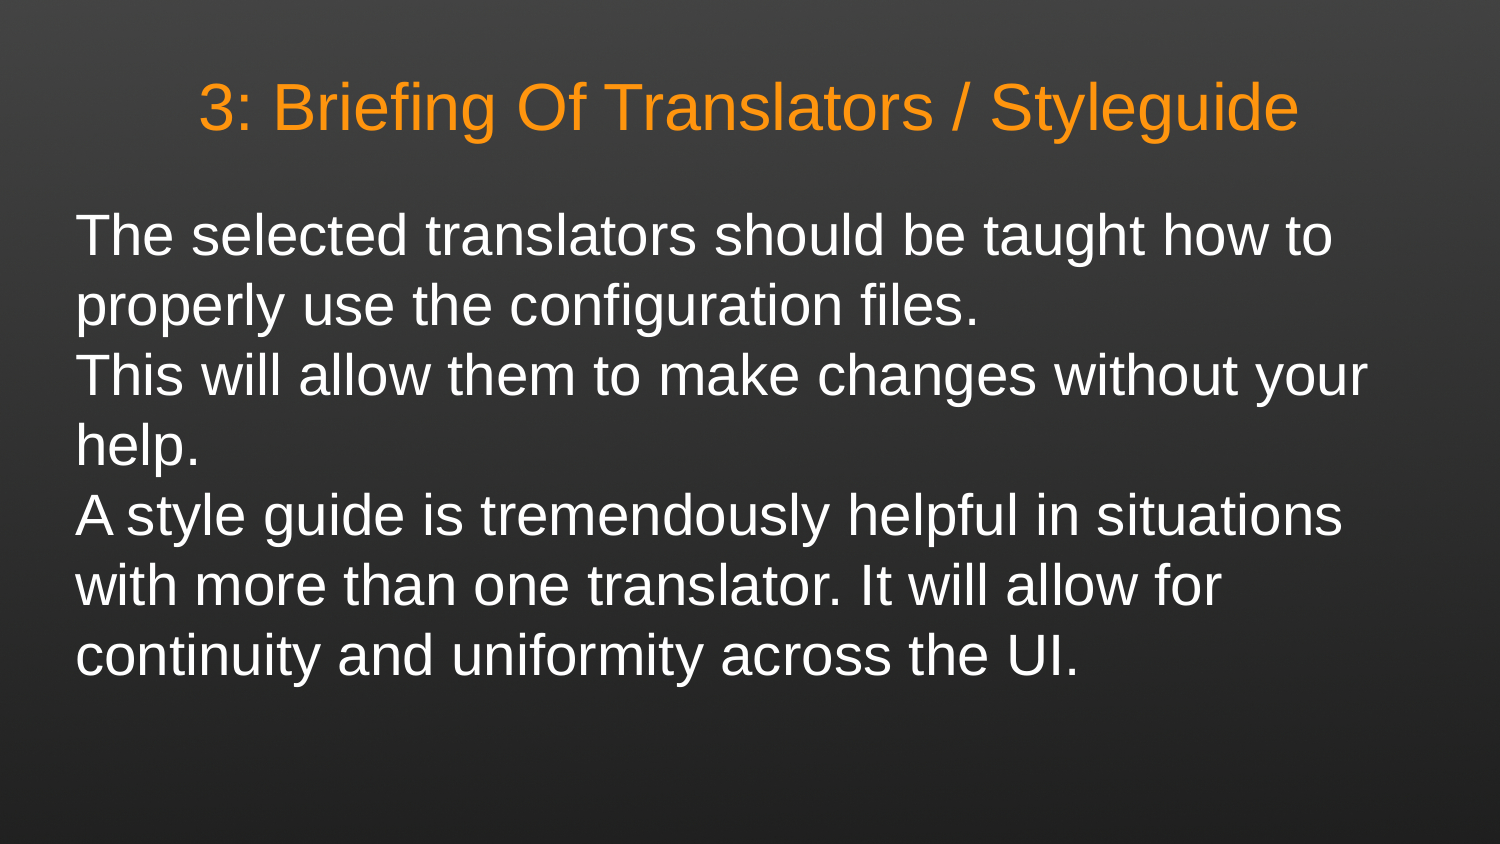

3: Briefing Of Translators / Styleguide
The selected translators should be taught how to properly use the configuration files.
This will allow them to make changes without your help.
A style guide is tremendously helpful in situations with more than one translator. It will allow for continuity and uniformity across the UI.